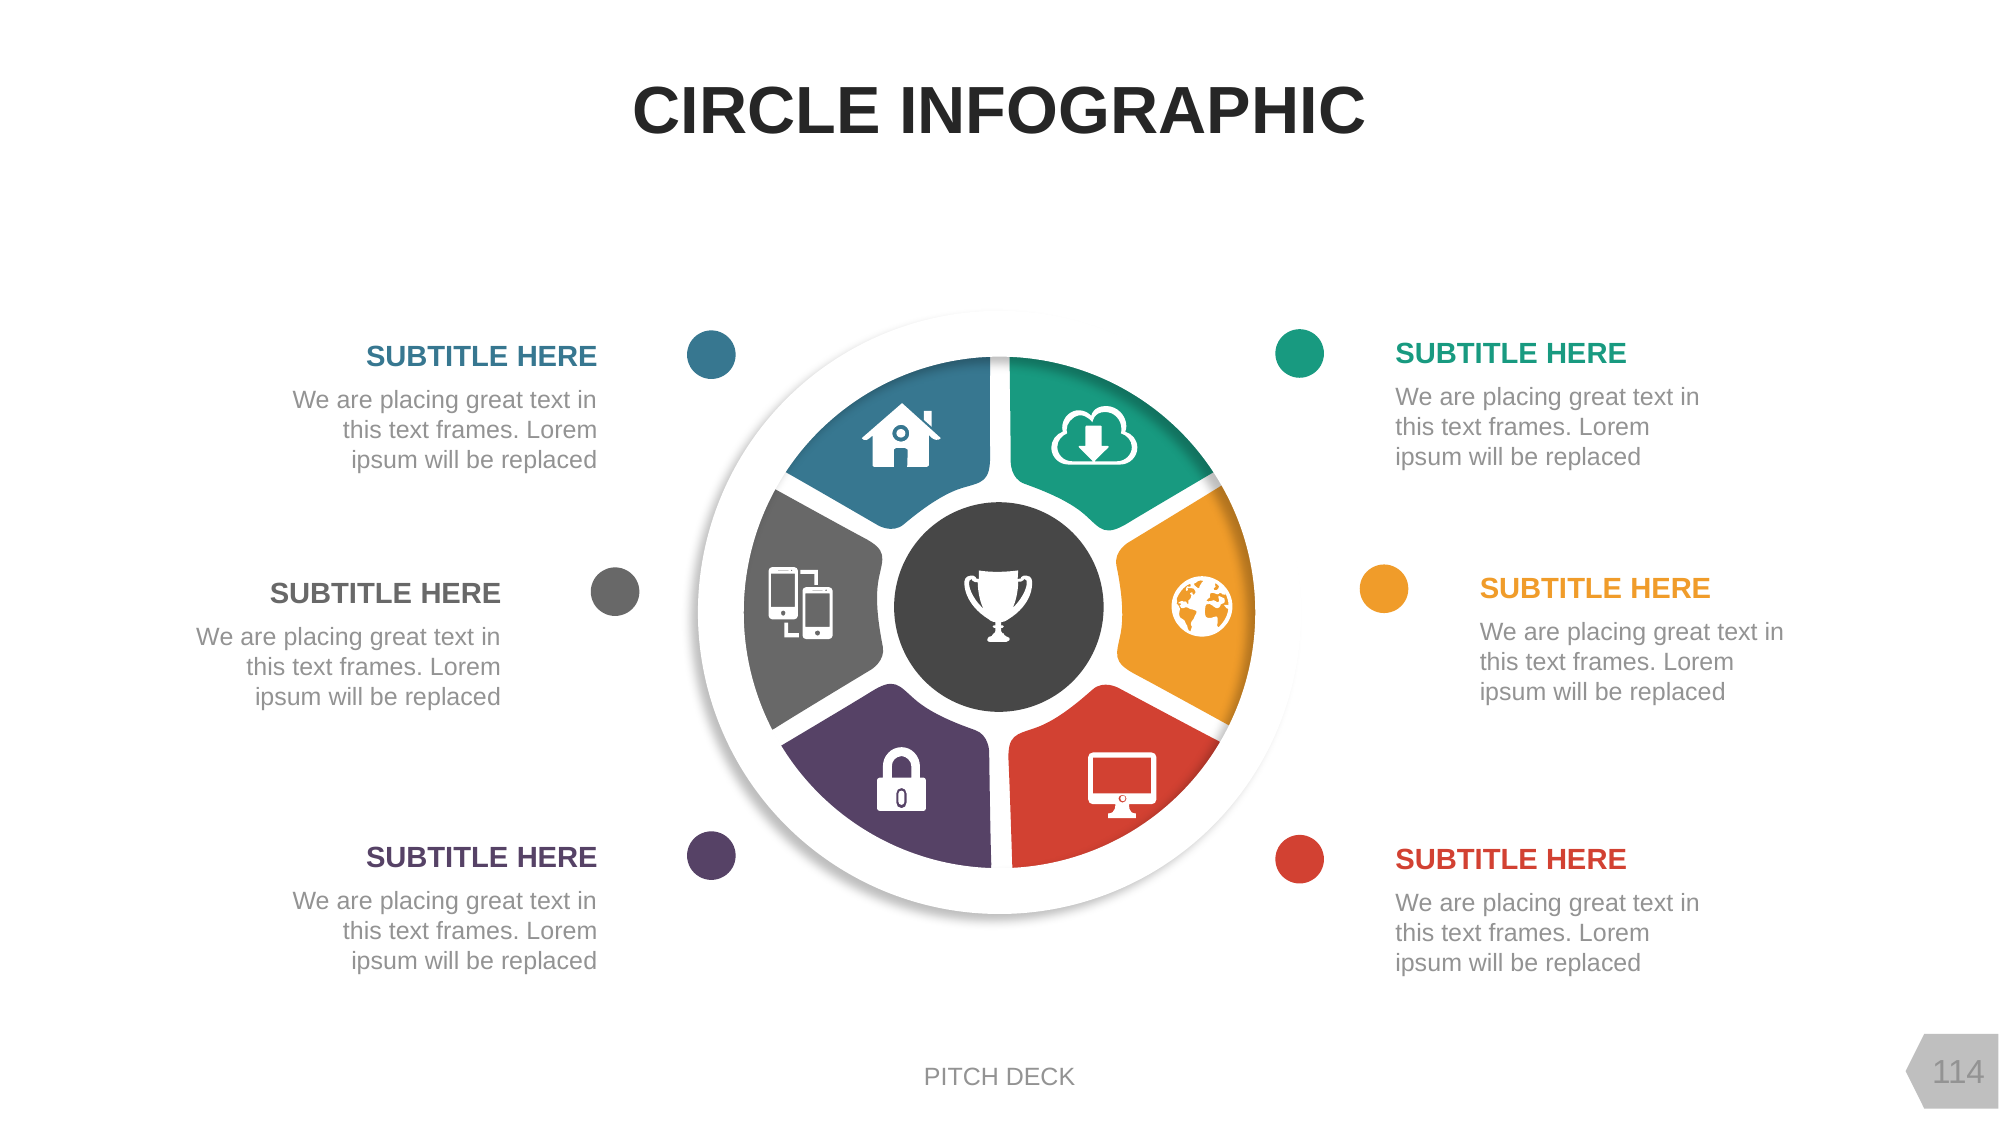

CIRCLE INFOGRAPHIC

SUBTITLE HERE

SUBTITLE HERE

We are placing great text in this text frames. Lorem ipsum will be replaced
We are placing great text in this text frames. Lorem ipsum will be replaced
SUBTITLE HERE

SUBTITLE HERE
We are placing great text in this text frames. Lorem ipsum will be replaced
We are placing great text in this text frames. Lorem ipsum will be replaced

SUBTITLE HERE
SUBTITLE HERE

We are placing great text in this text frames. Lorem ipsum will be replaced
We are placing great text in this text frames. Lorem ipsum will be replaced
www.yourwebsitehere.com
PITCH DECK